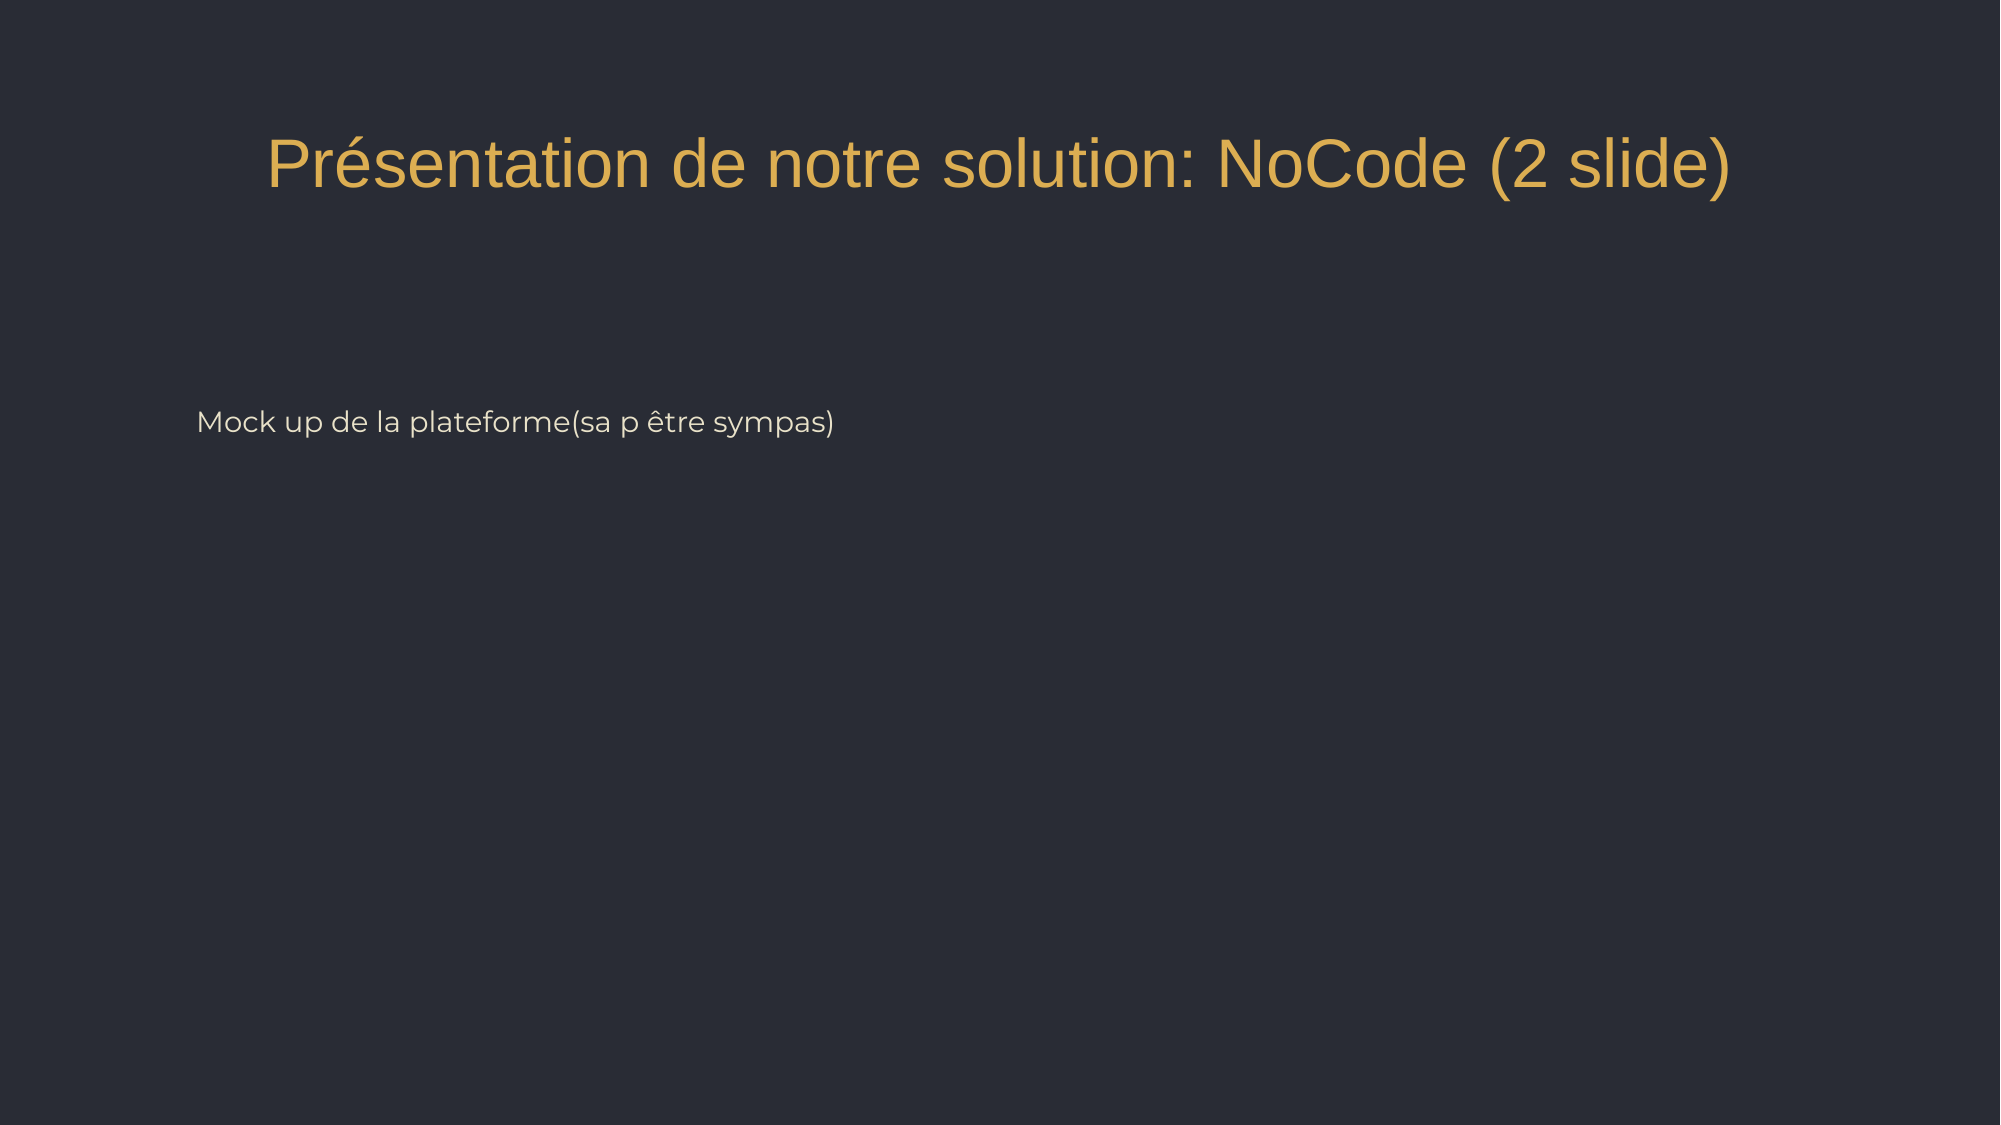

# Présentation de notre solution: NoCode (2 slide)
Mock up de la plateforme(sa p être sympas)